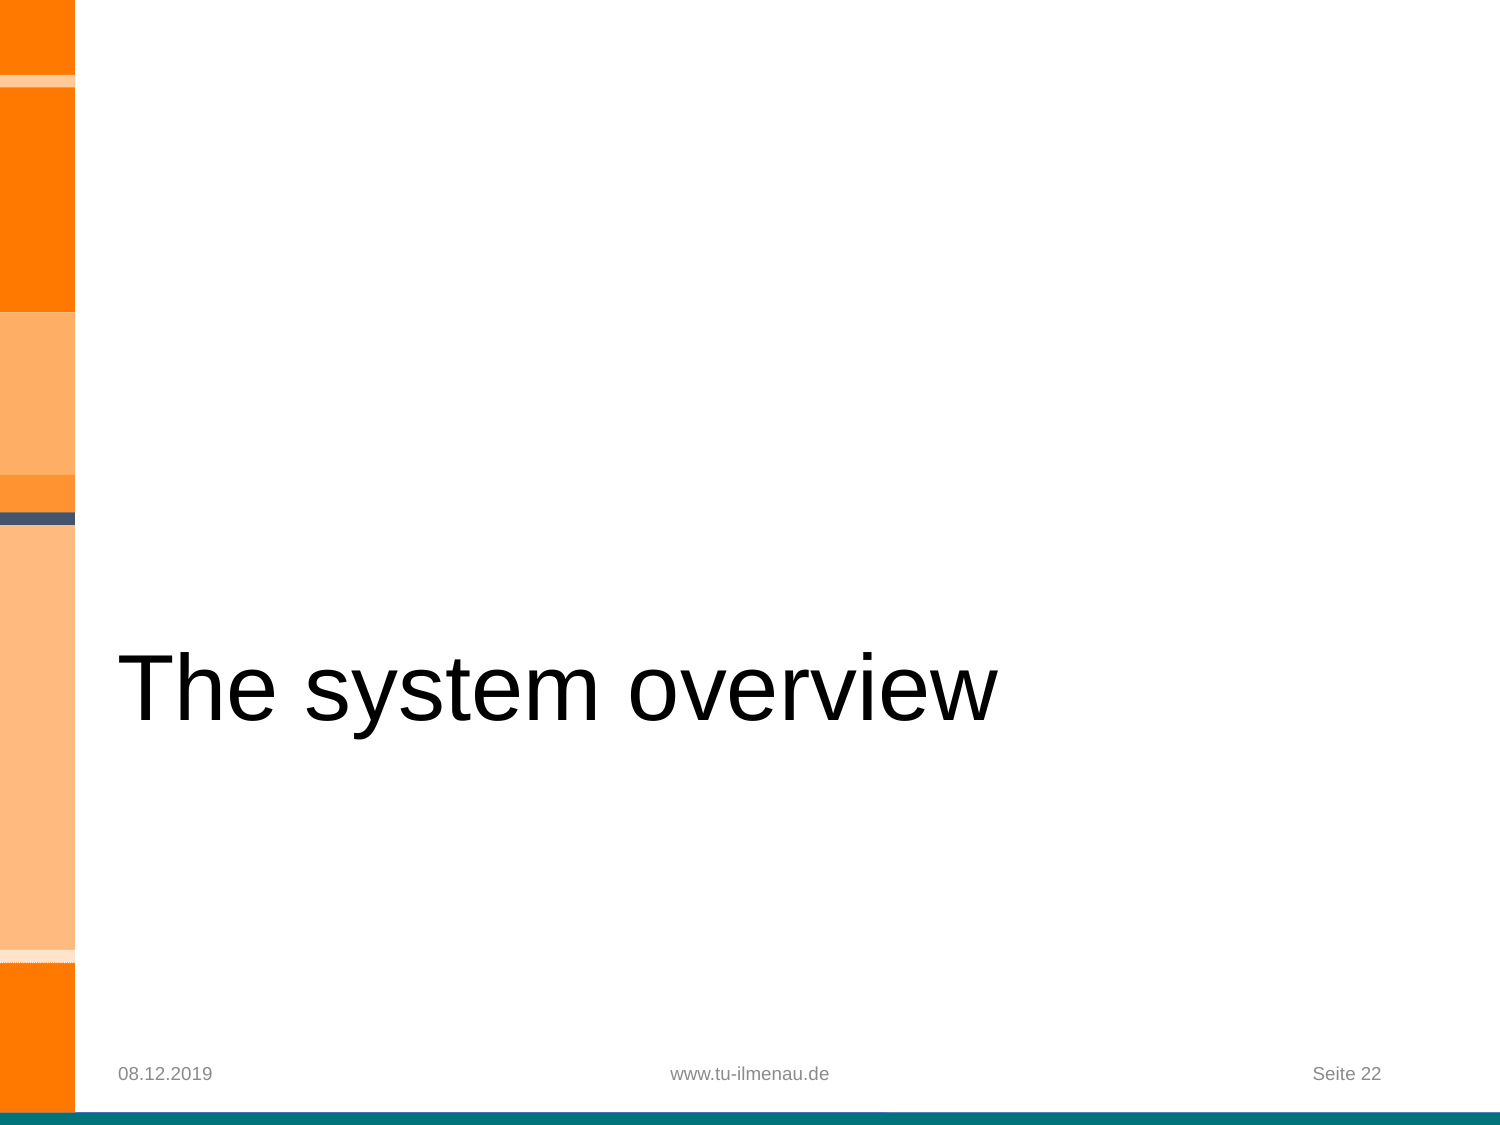

# The system overview
08.12.2019
www.tu-ilmenau.de
Seite 22